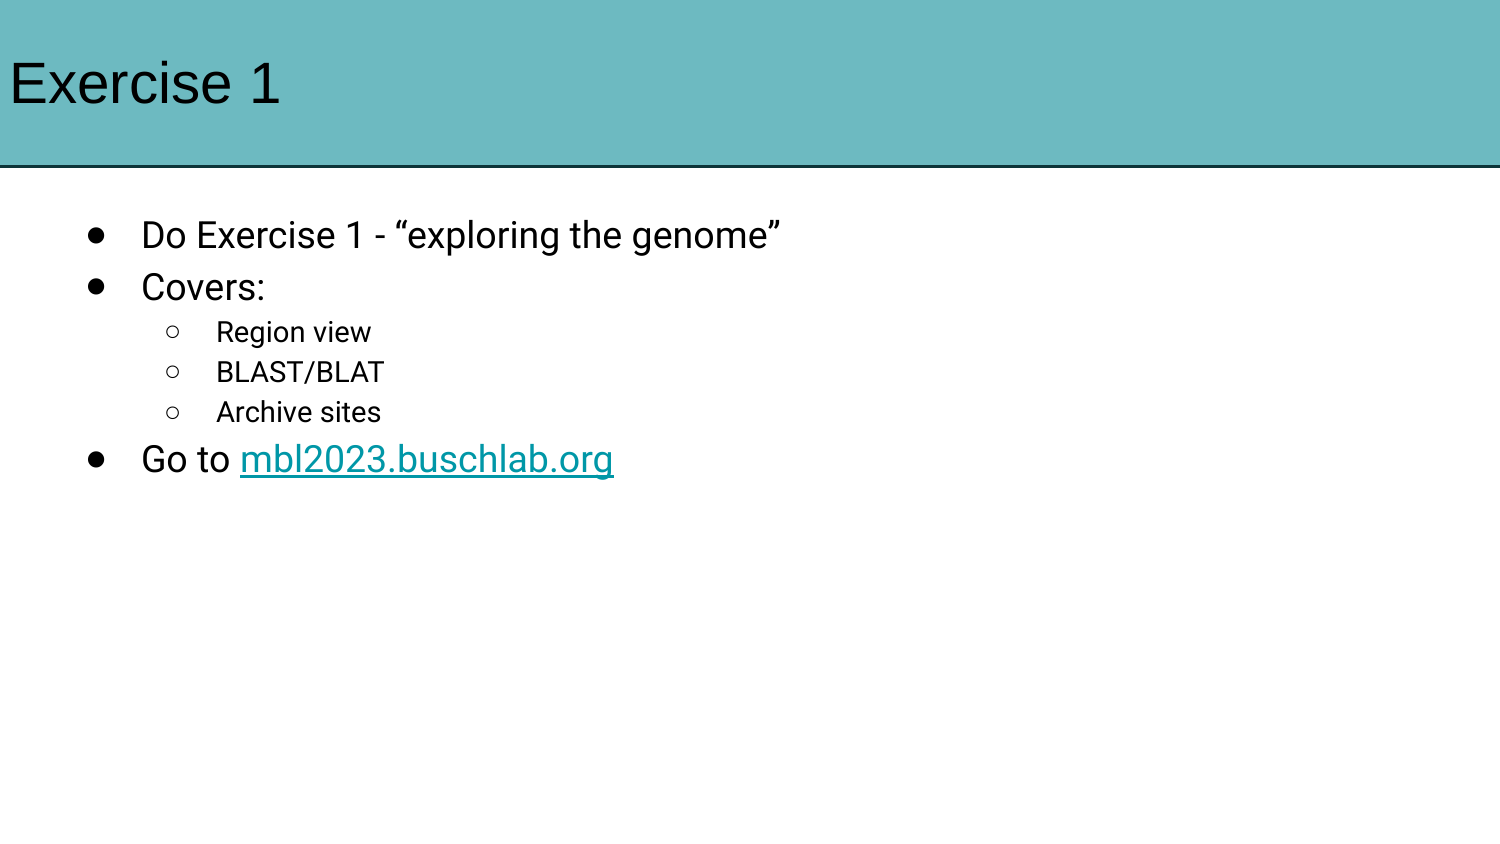

# Exercise 1
Do Exercise 1 - “exploring the genome”
Covers:
Region view
BLAST/BLAT
Archive sites
Go to mbl2023.buschlab.org